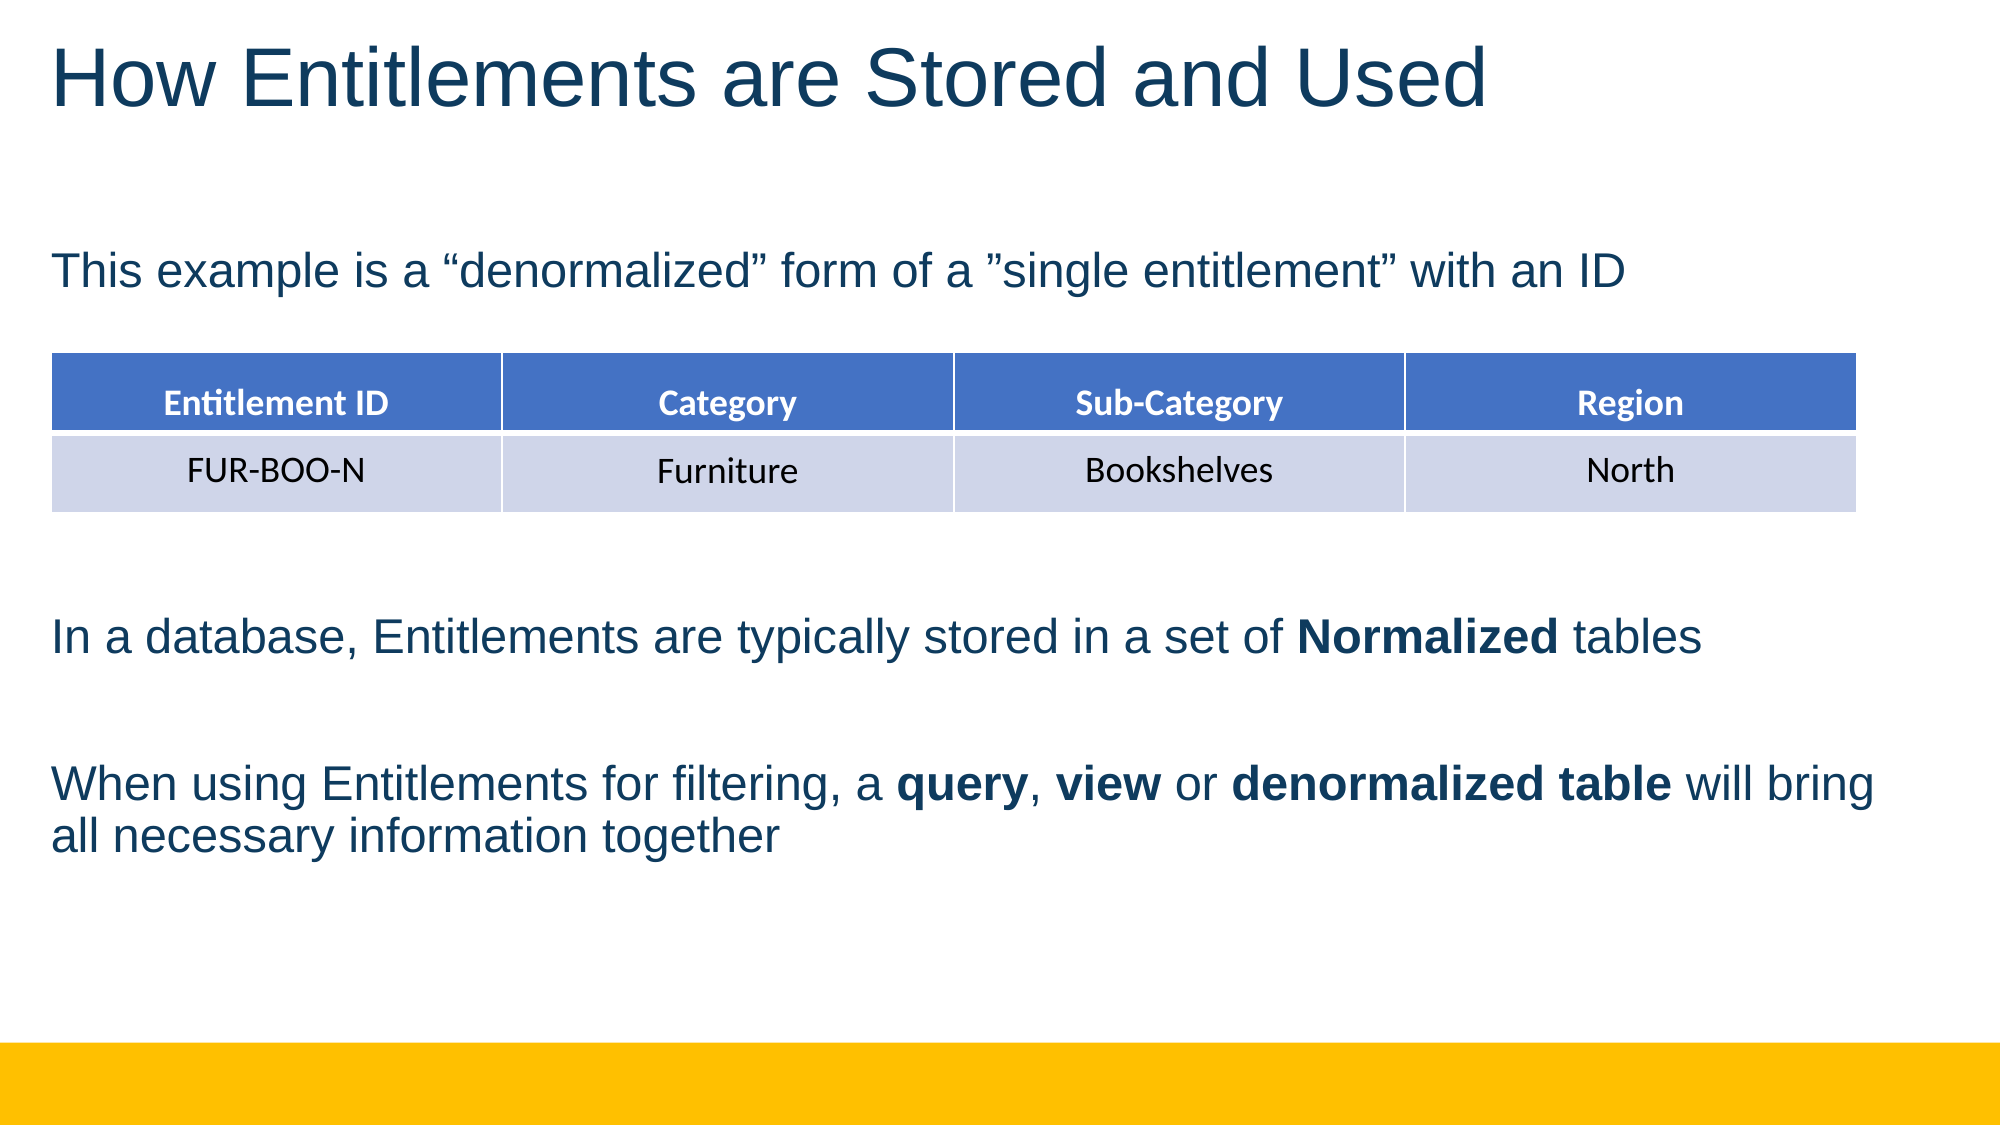

How Entitlements are Stored and Used
This example is a “denormalized” form of a ”single entitlement” with an ID

In a database, Entitlements are typically stored in a set of Normalized tables

When using Entitlements for filtering, a query, view or denormalized table will bring all necessary information together

| Entitlement ID | Category | Sub-Category | Region |
| --- | --- | --- | --- |
| FUR-BOO-N | Furniture | Bookshelves | North |